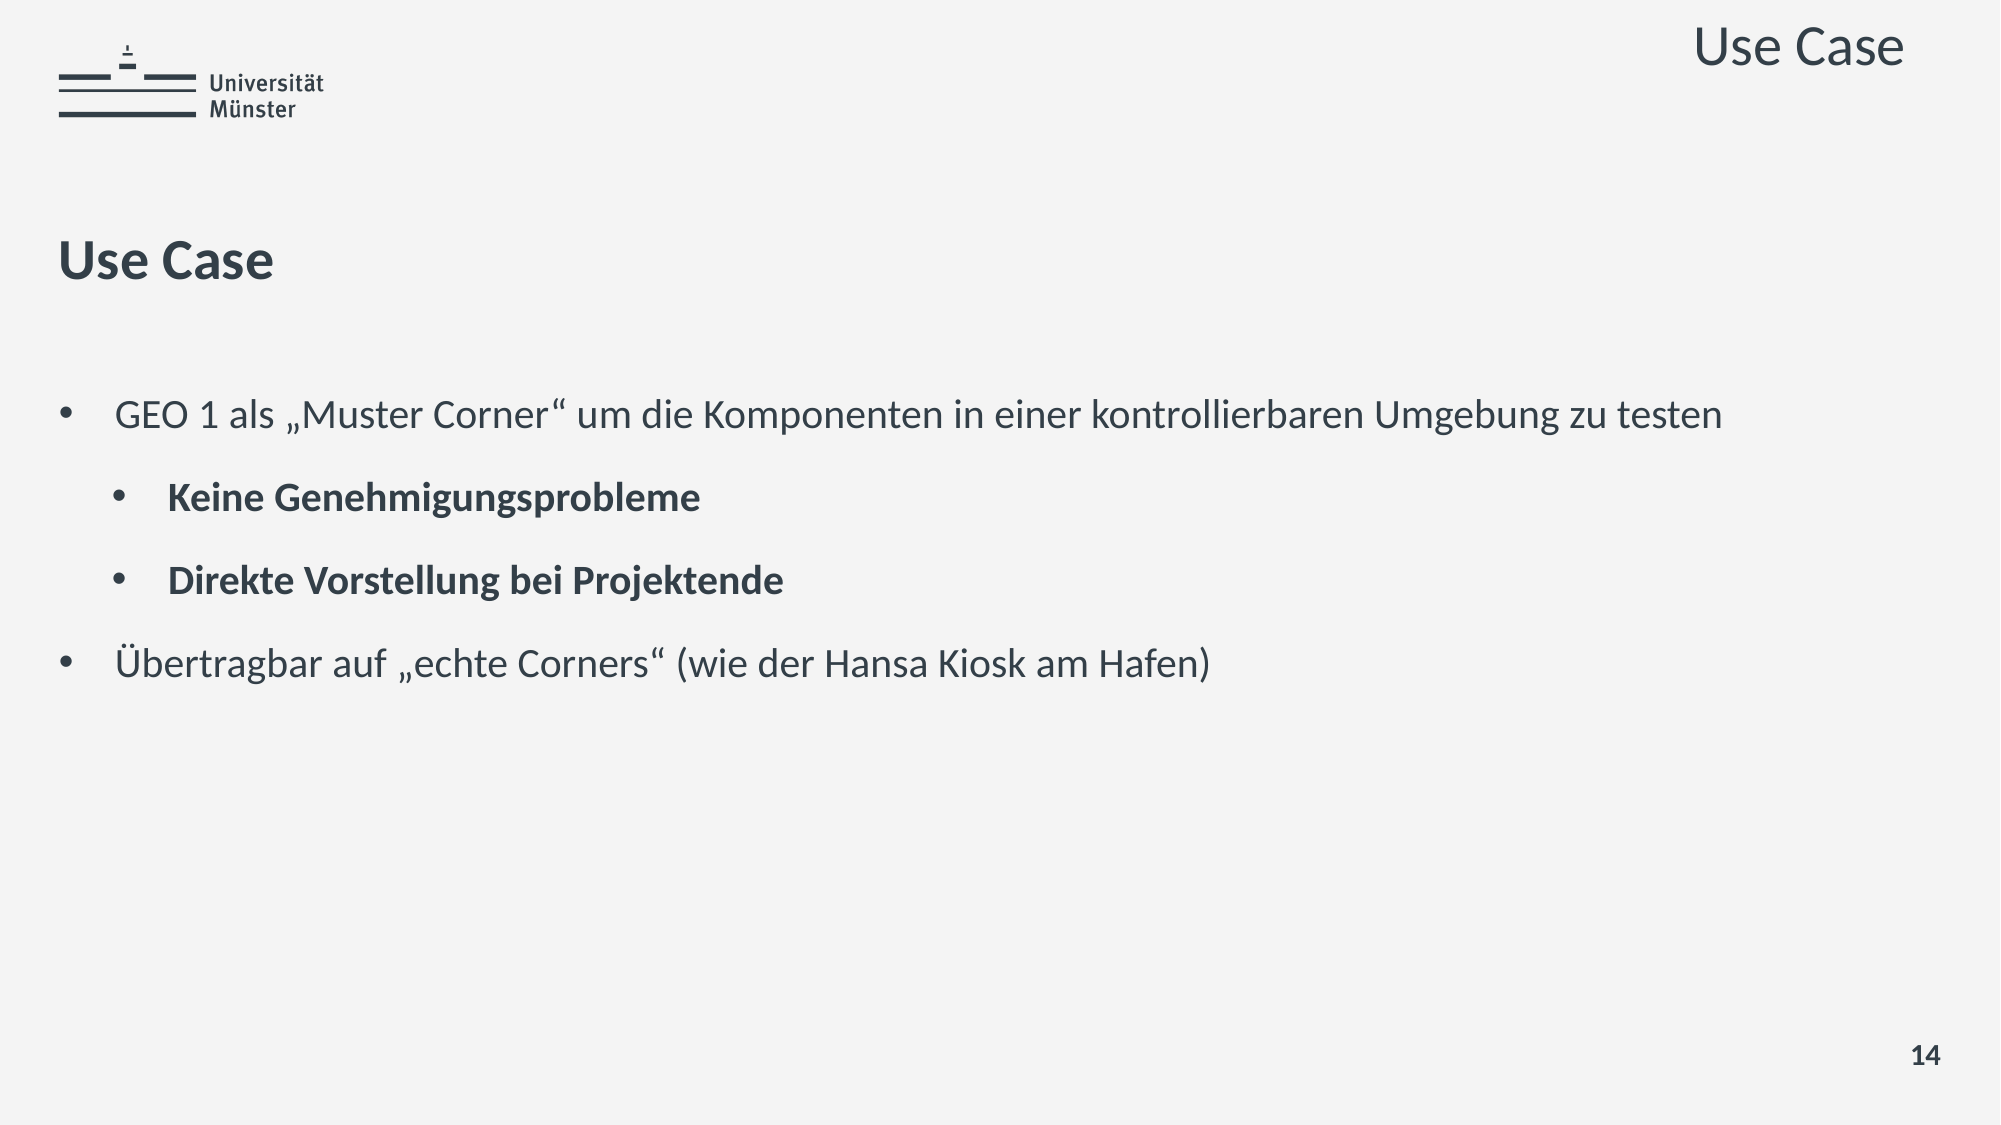

Use Case
# Use Case
GEO 1 als „Muster Corner“ um die Komponenten in einer kontrollierbaren Umgebung zu testen
Keine Genehmigungsprobleme
Direkte Vorstellung bei Projektende
Übertragbar auf „echte Corners“ (wie der Hansa Kiosk am Hafen)

14